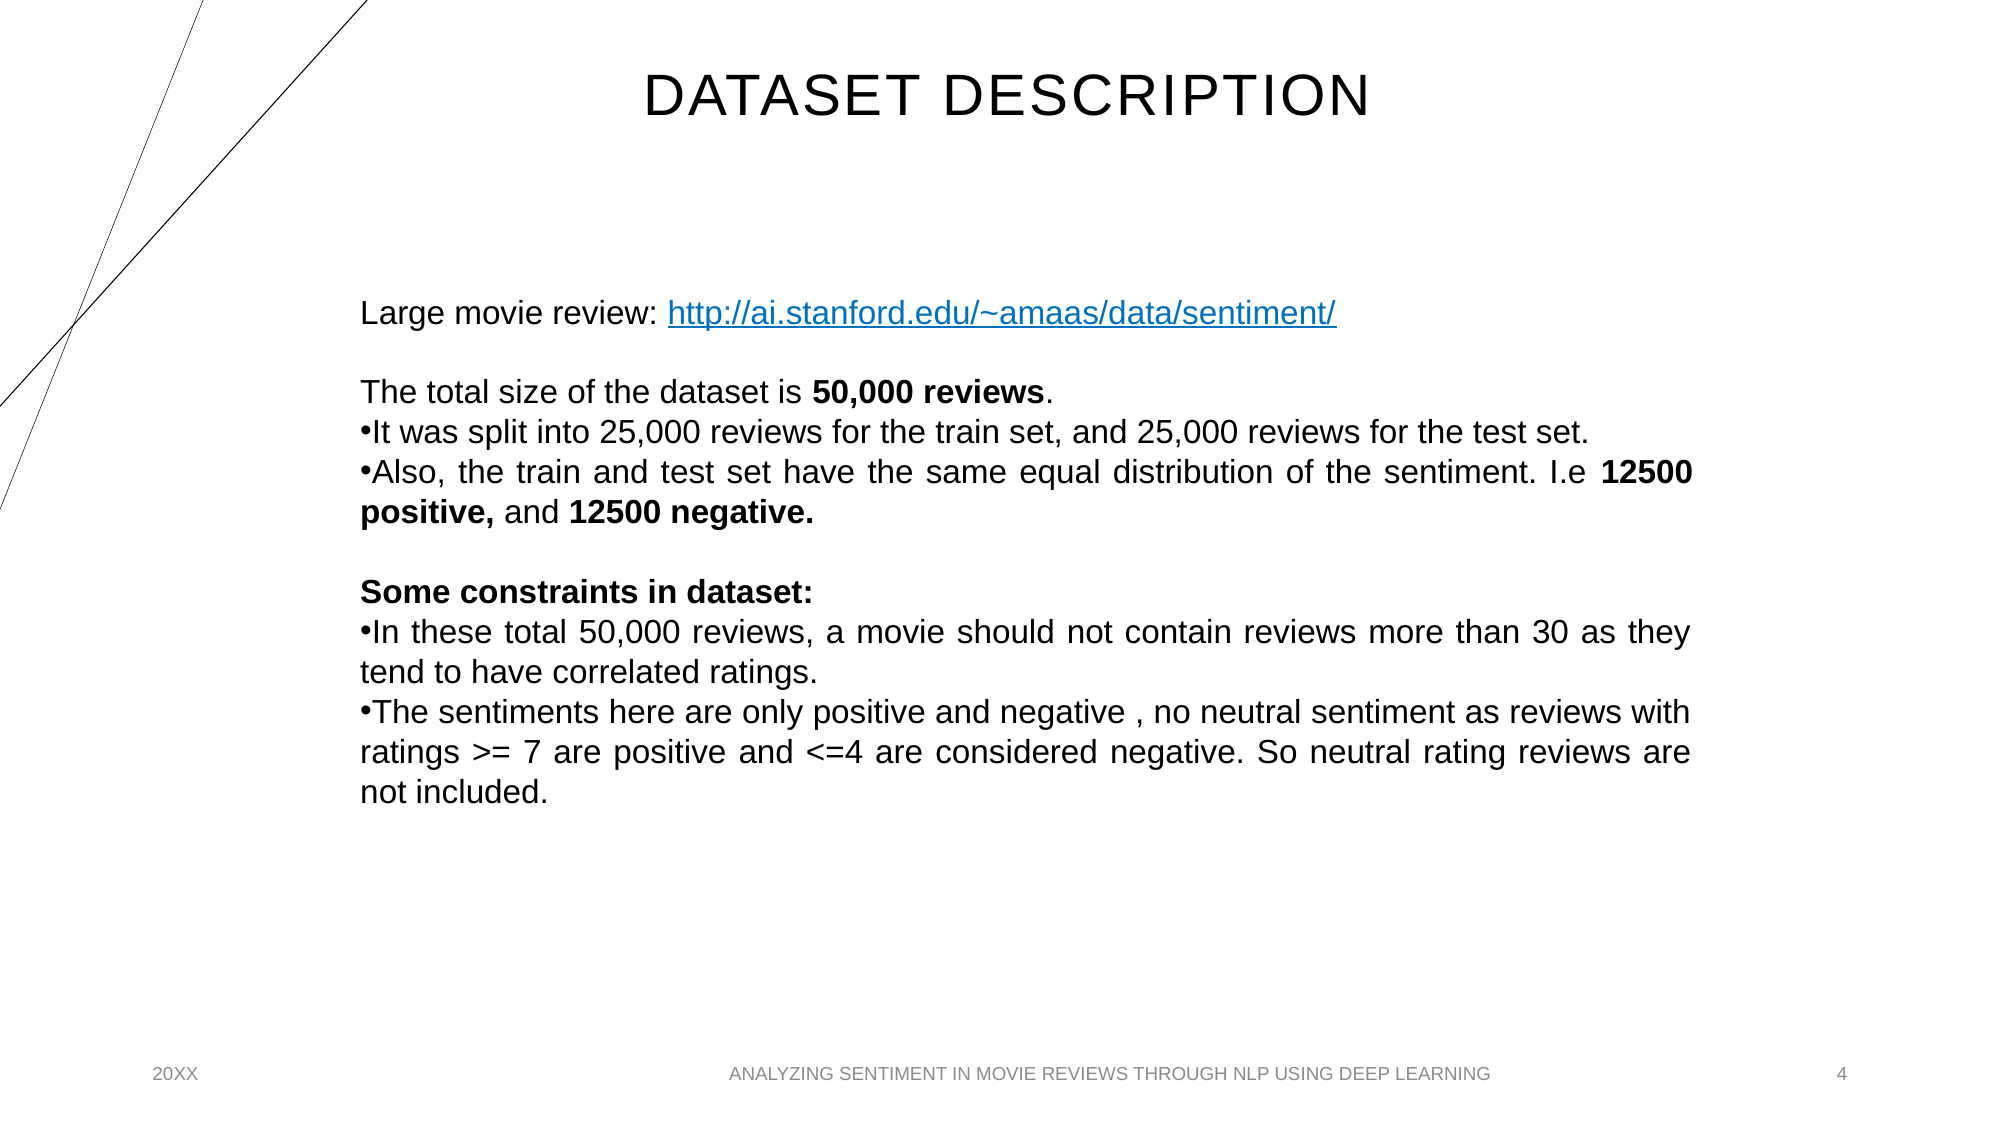

# DATASET DESCRIPTION
Large movie review: http://ai.stanford.edu/~amaas/data/sentiment/
The total size of the dataset is 50,000 reviews.
It was split into 25,000 reviews for the train set, and 25,000 reviews for the test set.
Also, the train and test set have the same equal distribution of the sentiment. I.e 12500 positive, and 12500 negative.
Some constraints in dataset:
In these total 50,000 reviews, a movie should not contain reviews more than 30 as they tend to have correlated ratings.
The sentiments here are only positive and negative , no neutral sentiment as reviews with ratings >= 7 are positive and <=4 are considered negative. So neutral rating reviews are not included.

20XX
ANALYZING SENTIMENT IN MOVIE REVIEWS THROUGH NLP USING DEEP LEARNING
4